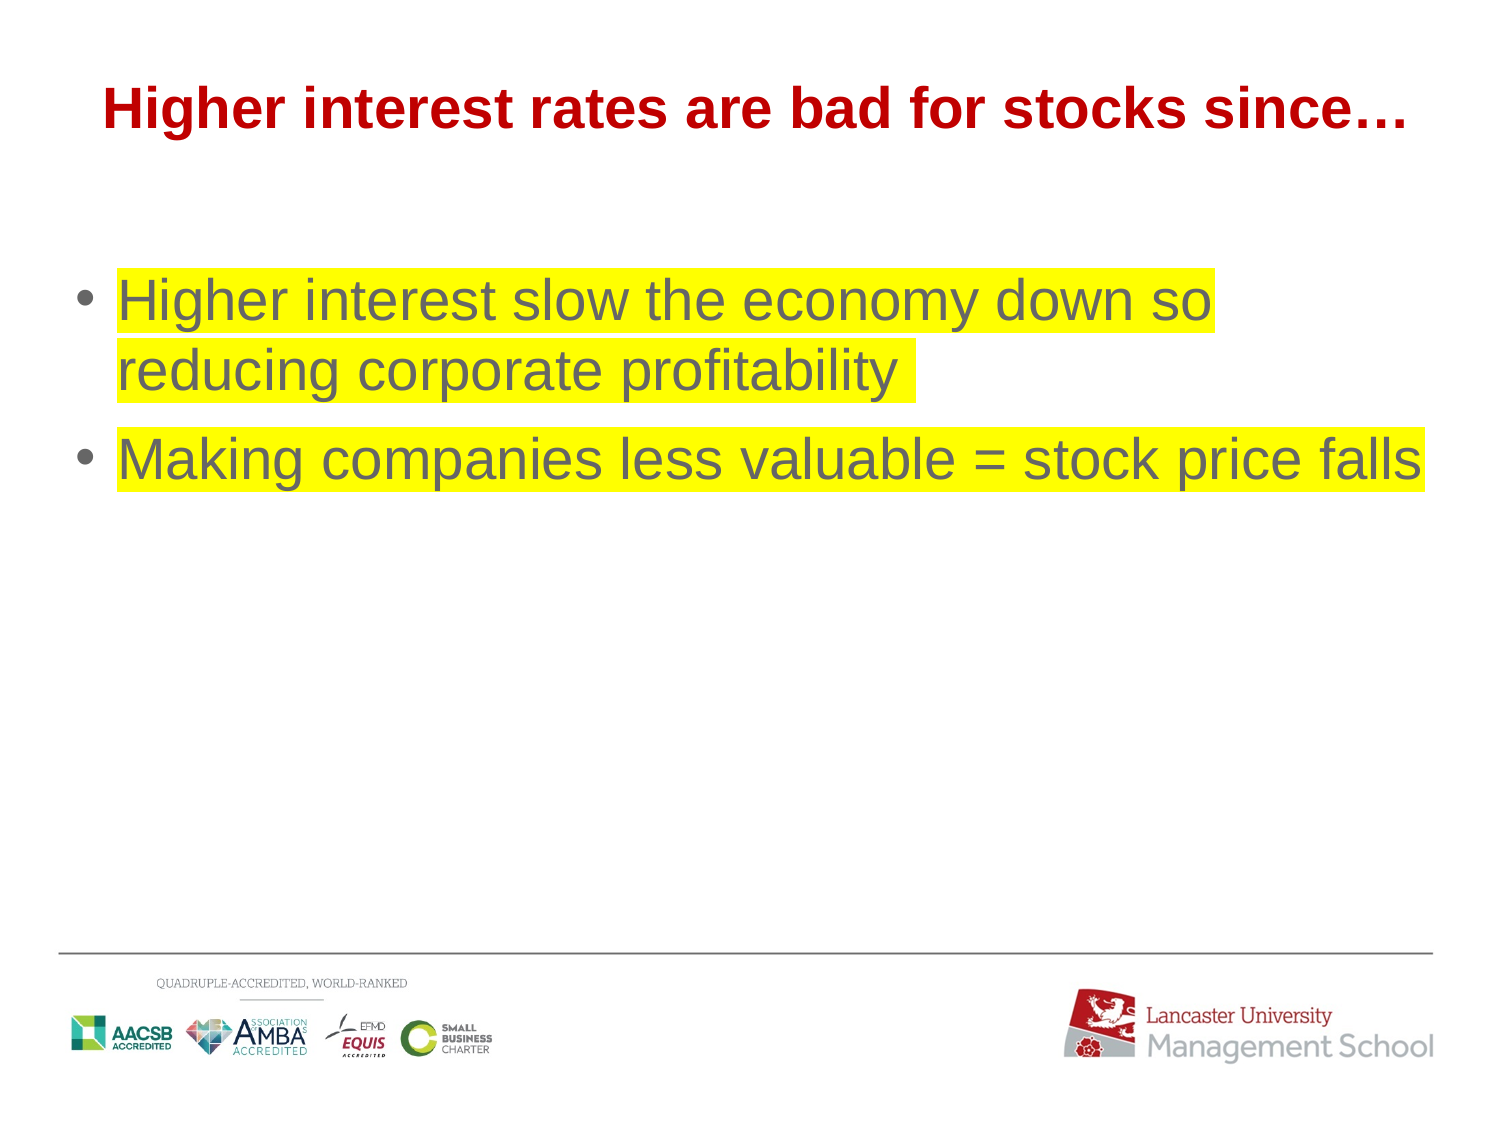

Higher interest rates are bad for stocks since…

Higher interest slow the economy down so reducing corporate profitability
Making companies less valuable = stock price falls